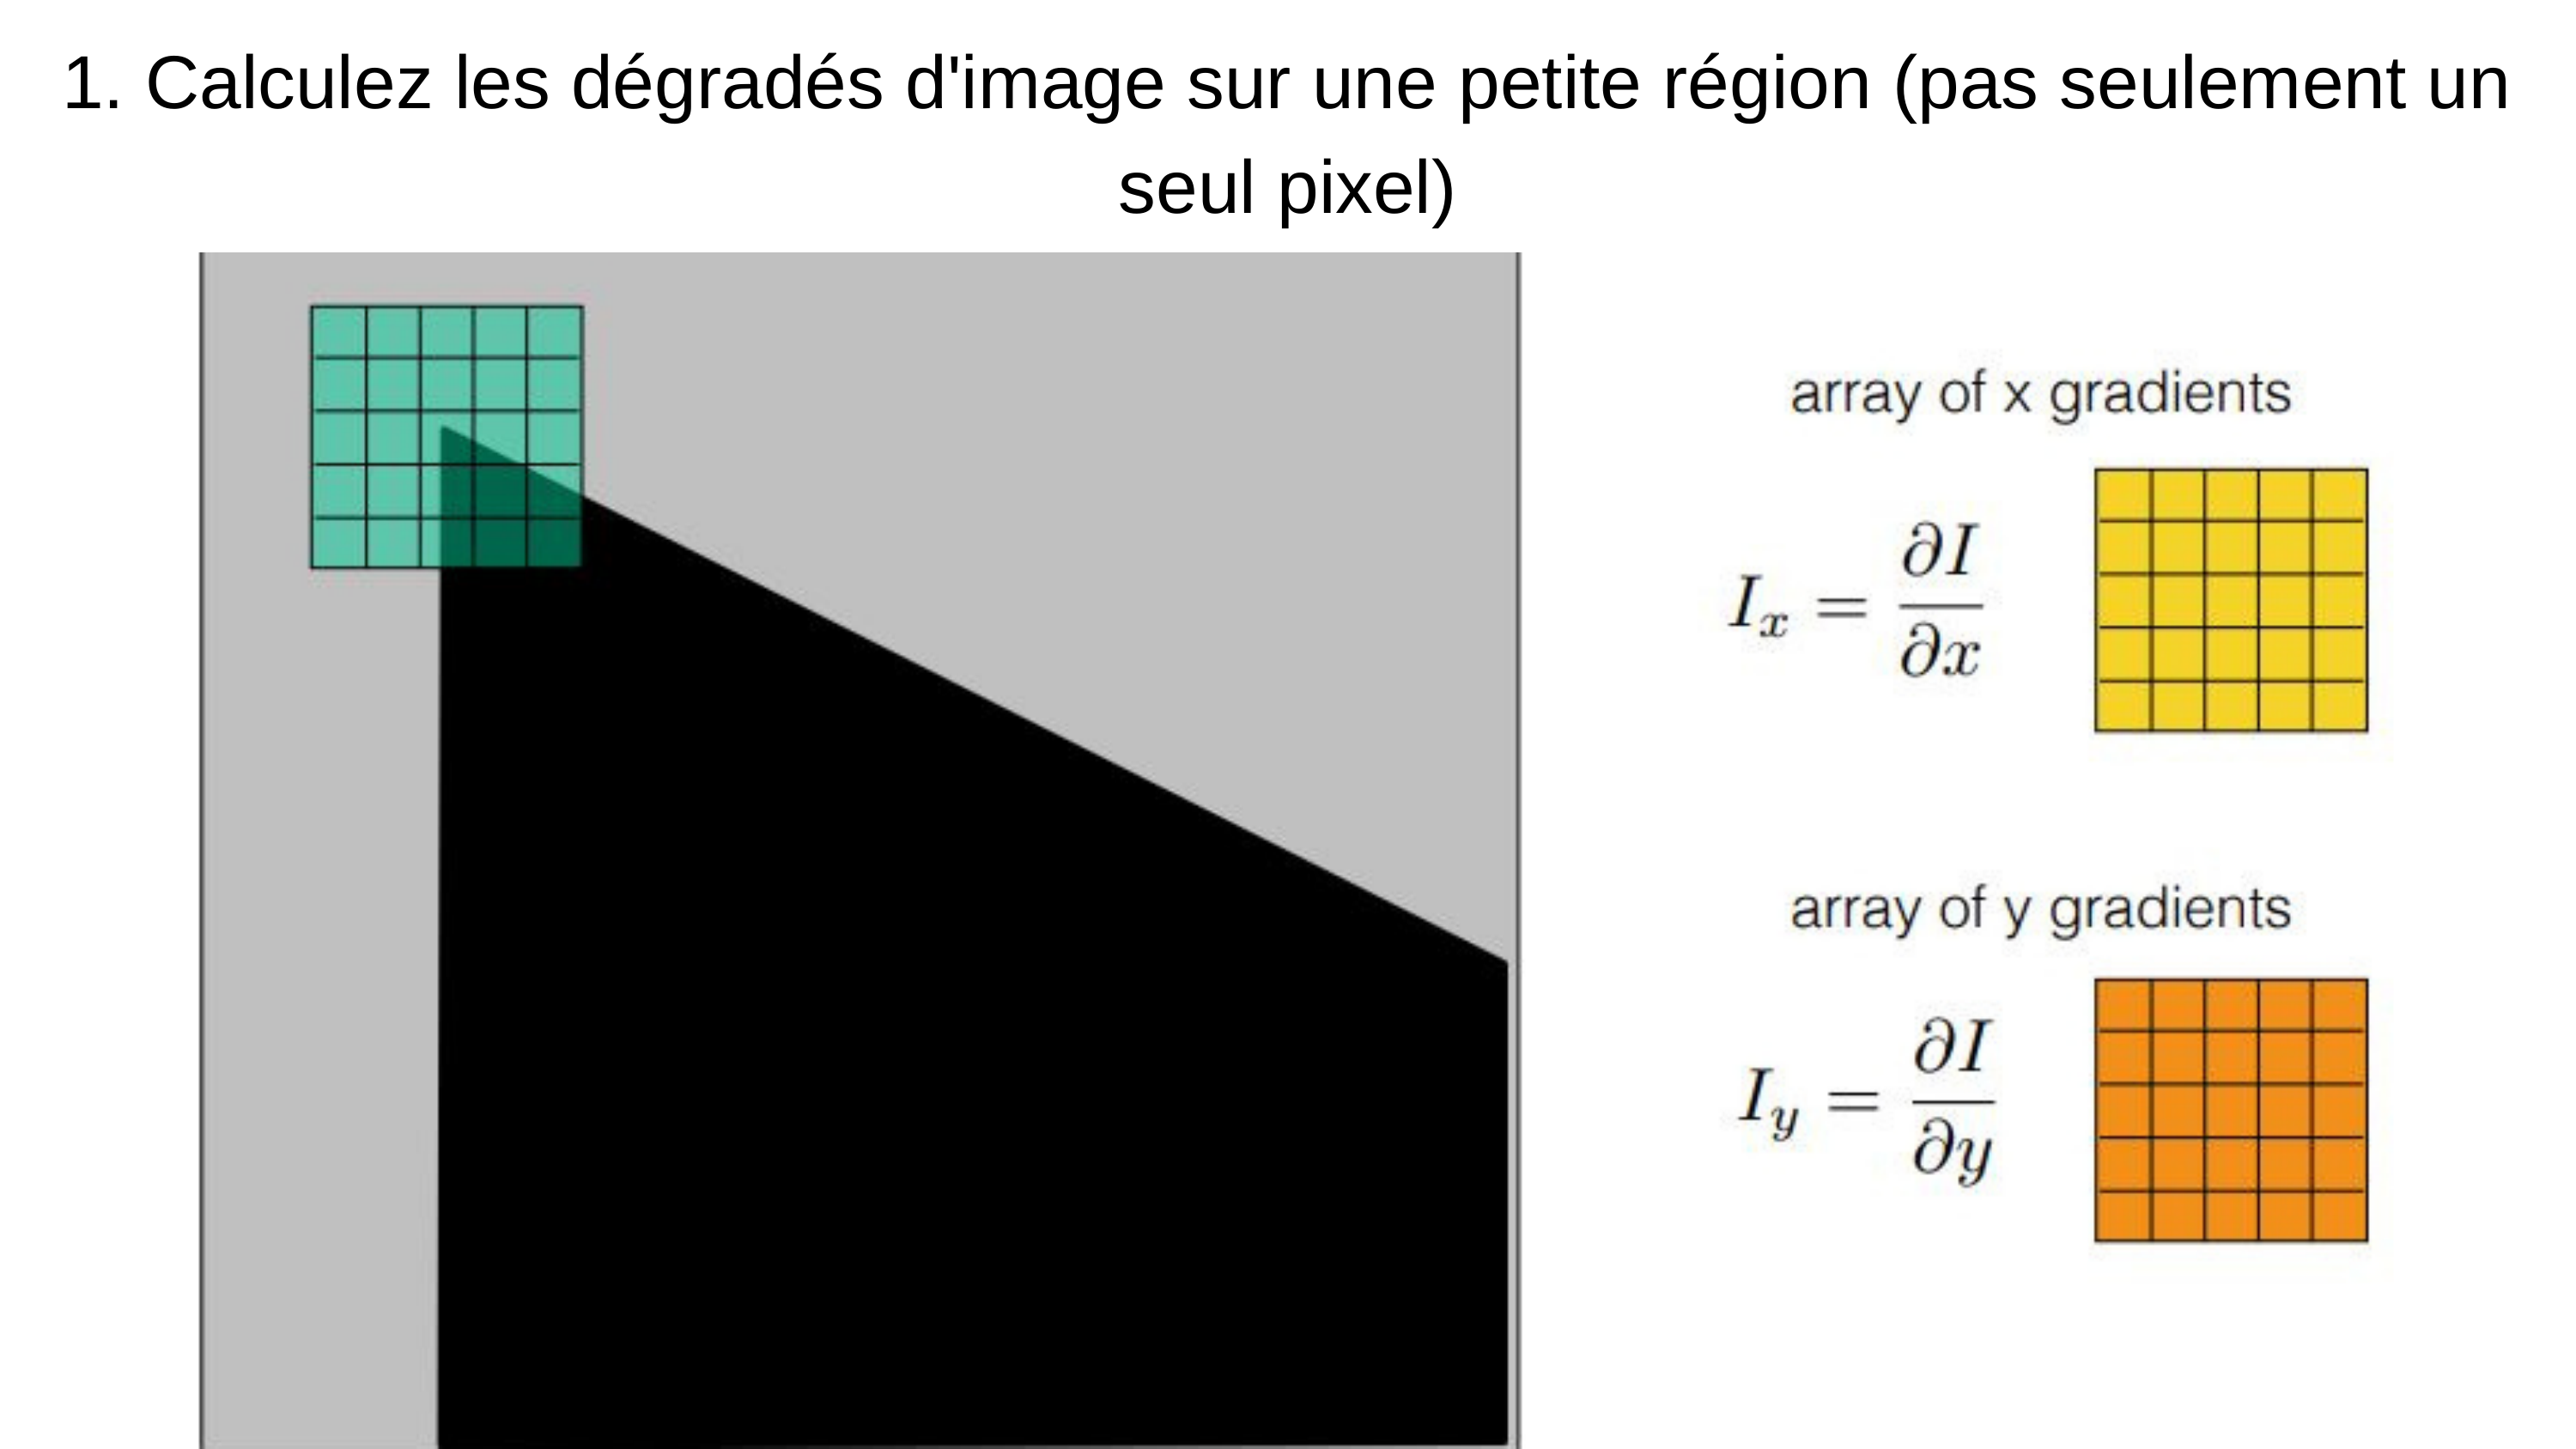

1. Calculez les dégradés d'image sur une petite région (pas seulement un seul pixel)